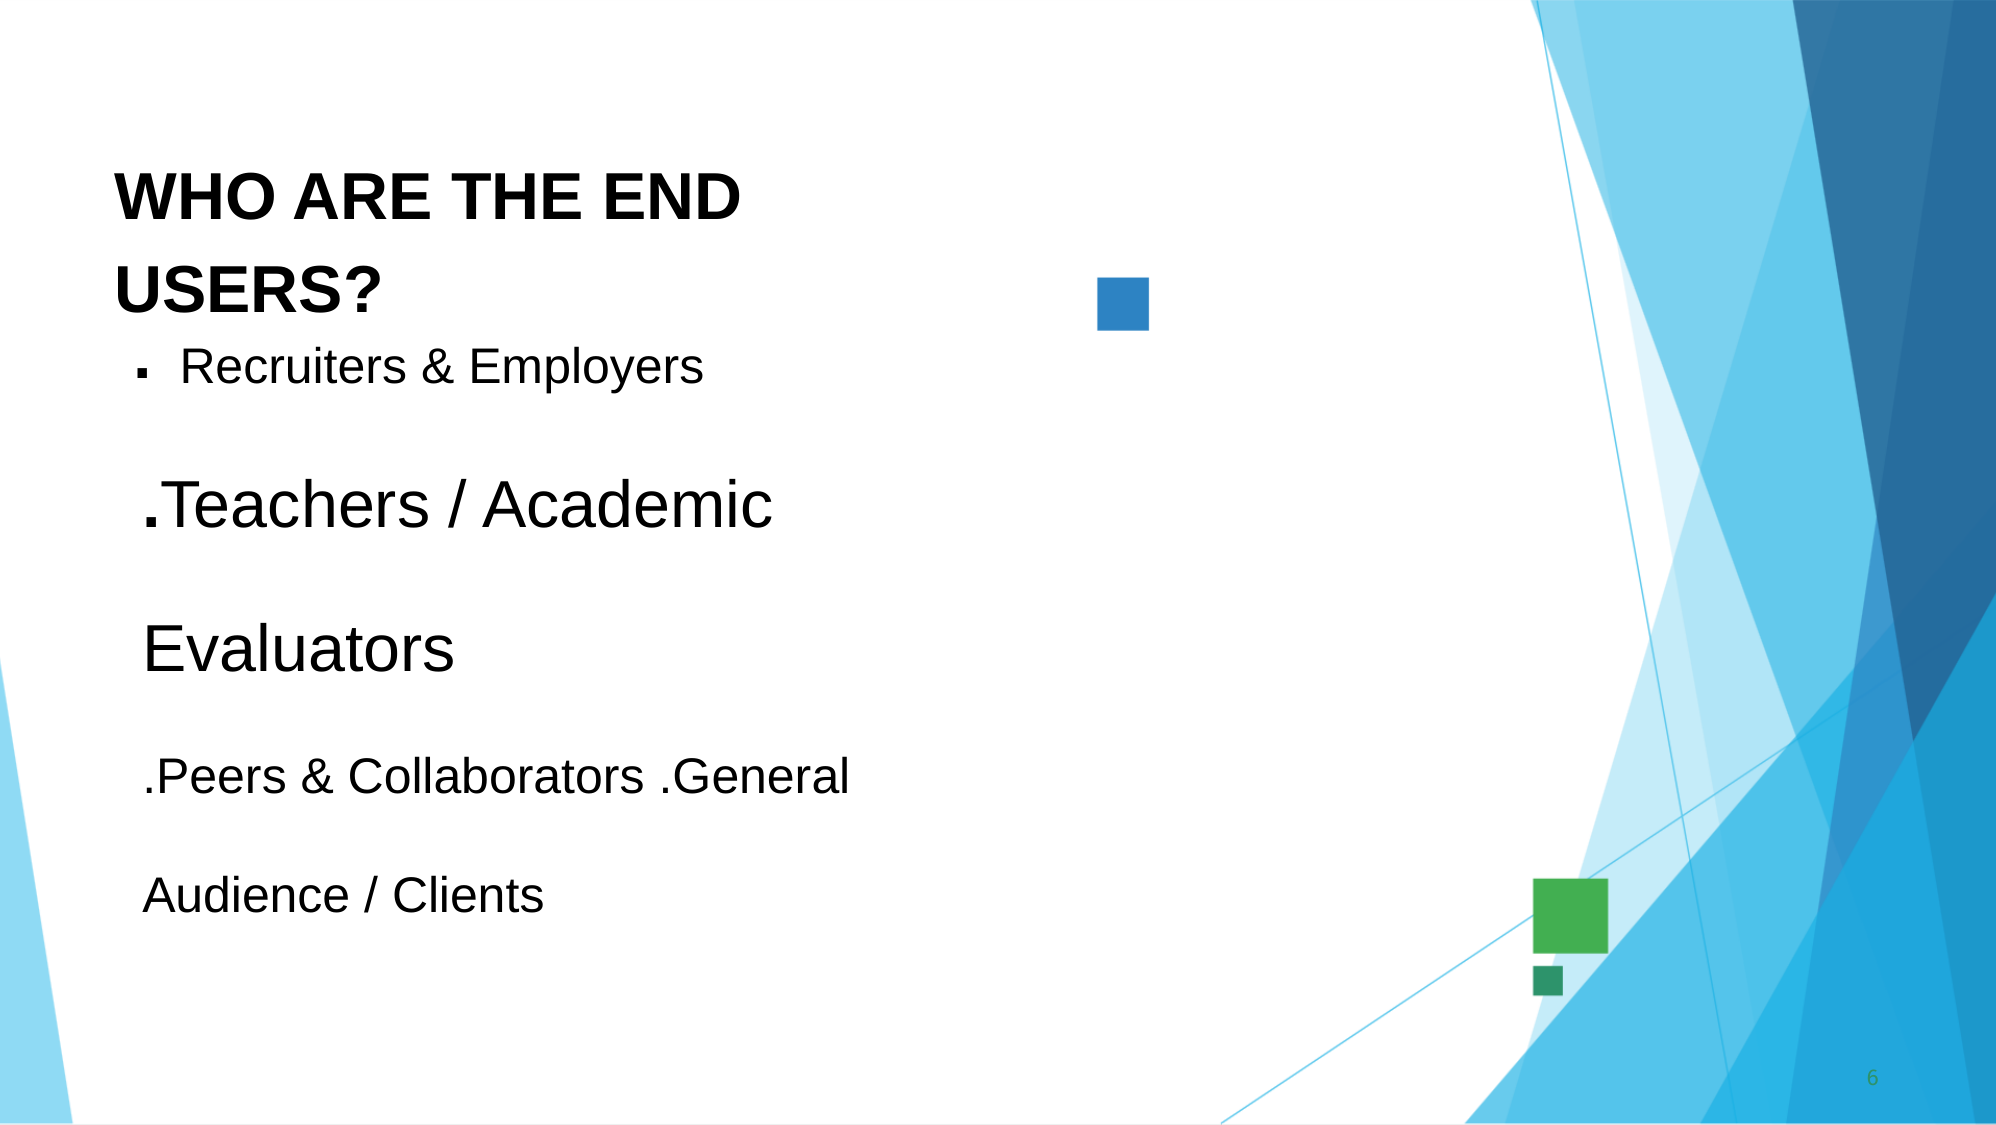

WHO ARE THE END USERS?
Recruiters & Employers
 .
.Teachers / Academic Evaluators
.Peers & Collaborators .General Audience / Clients
6